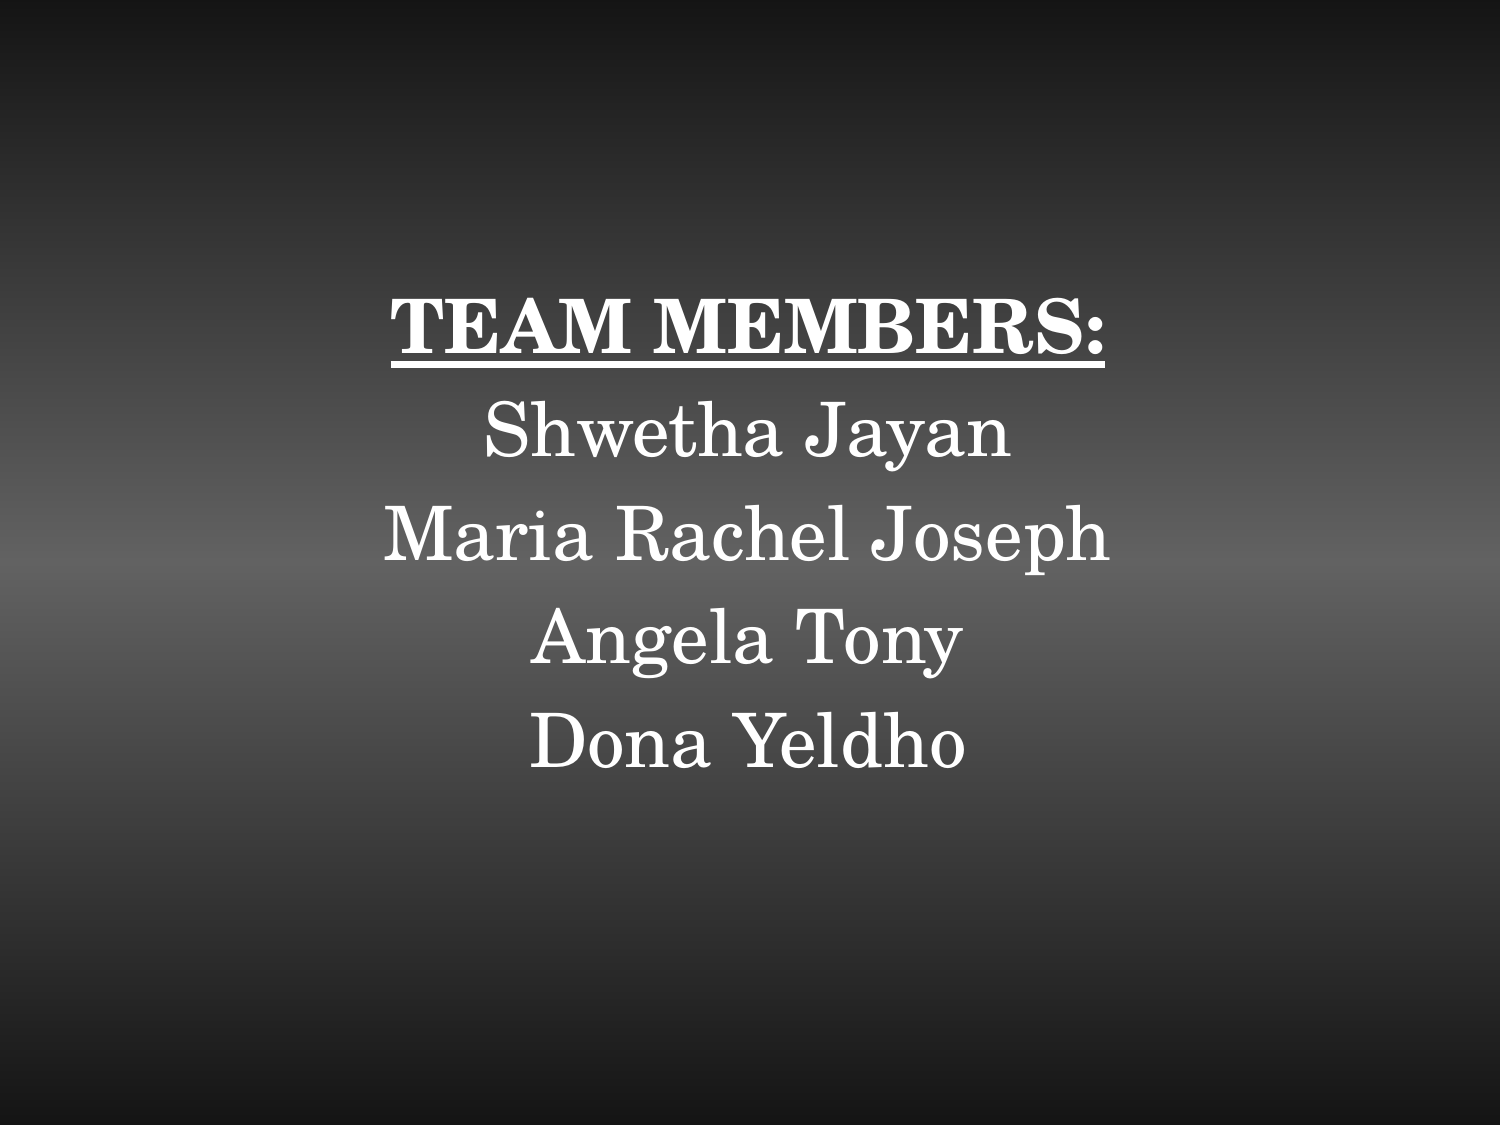

TEAM MEMBERS:
Shwetha Jayan
Maria Rachel Joseph
Angela Tony
Dona Yeldho